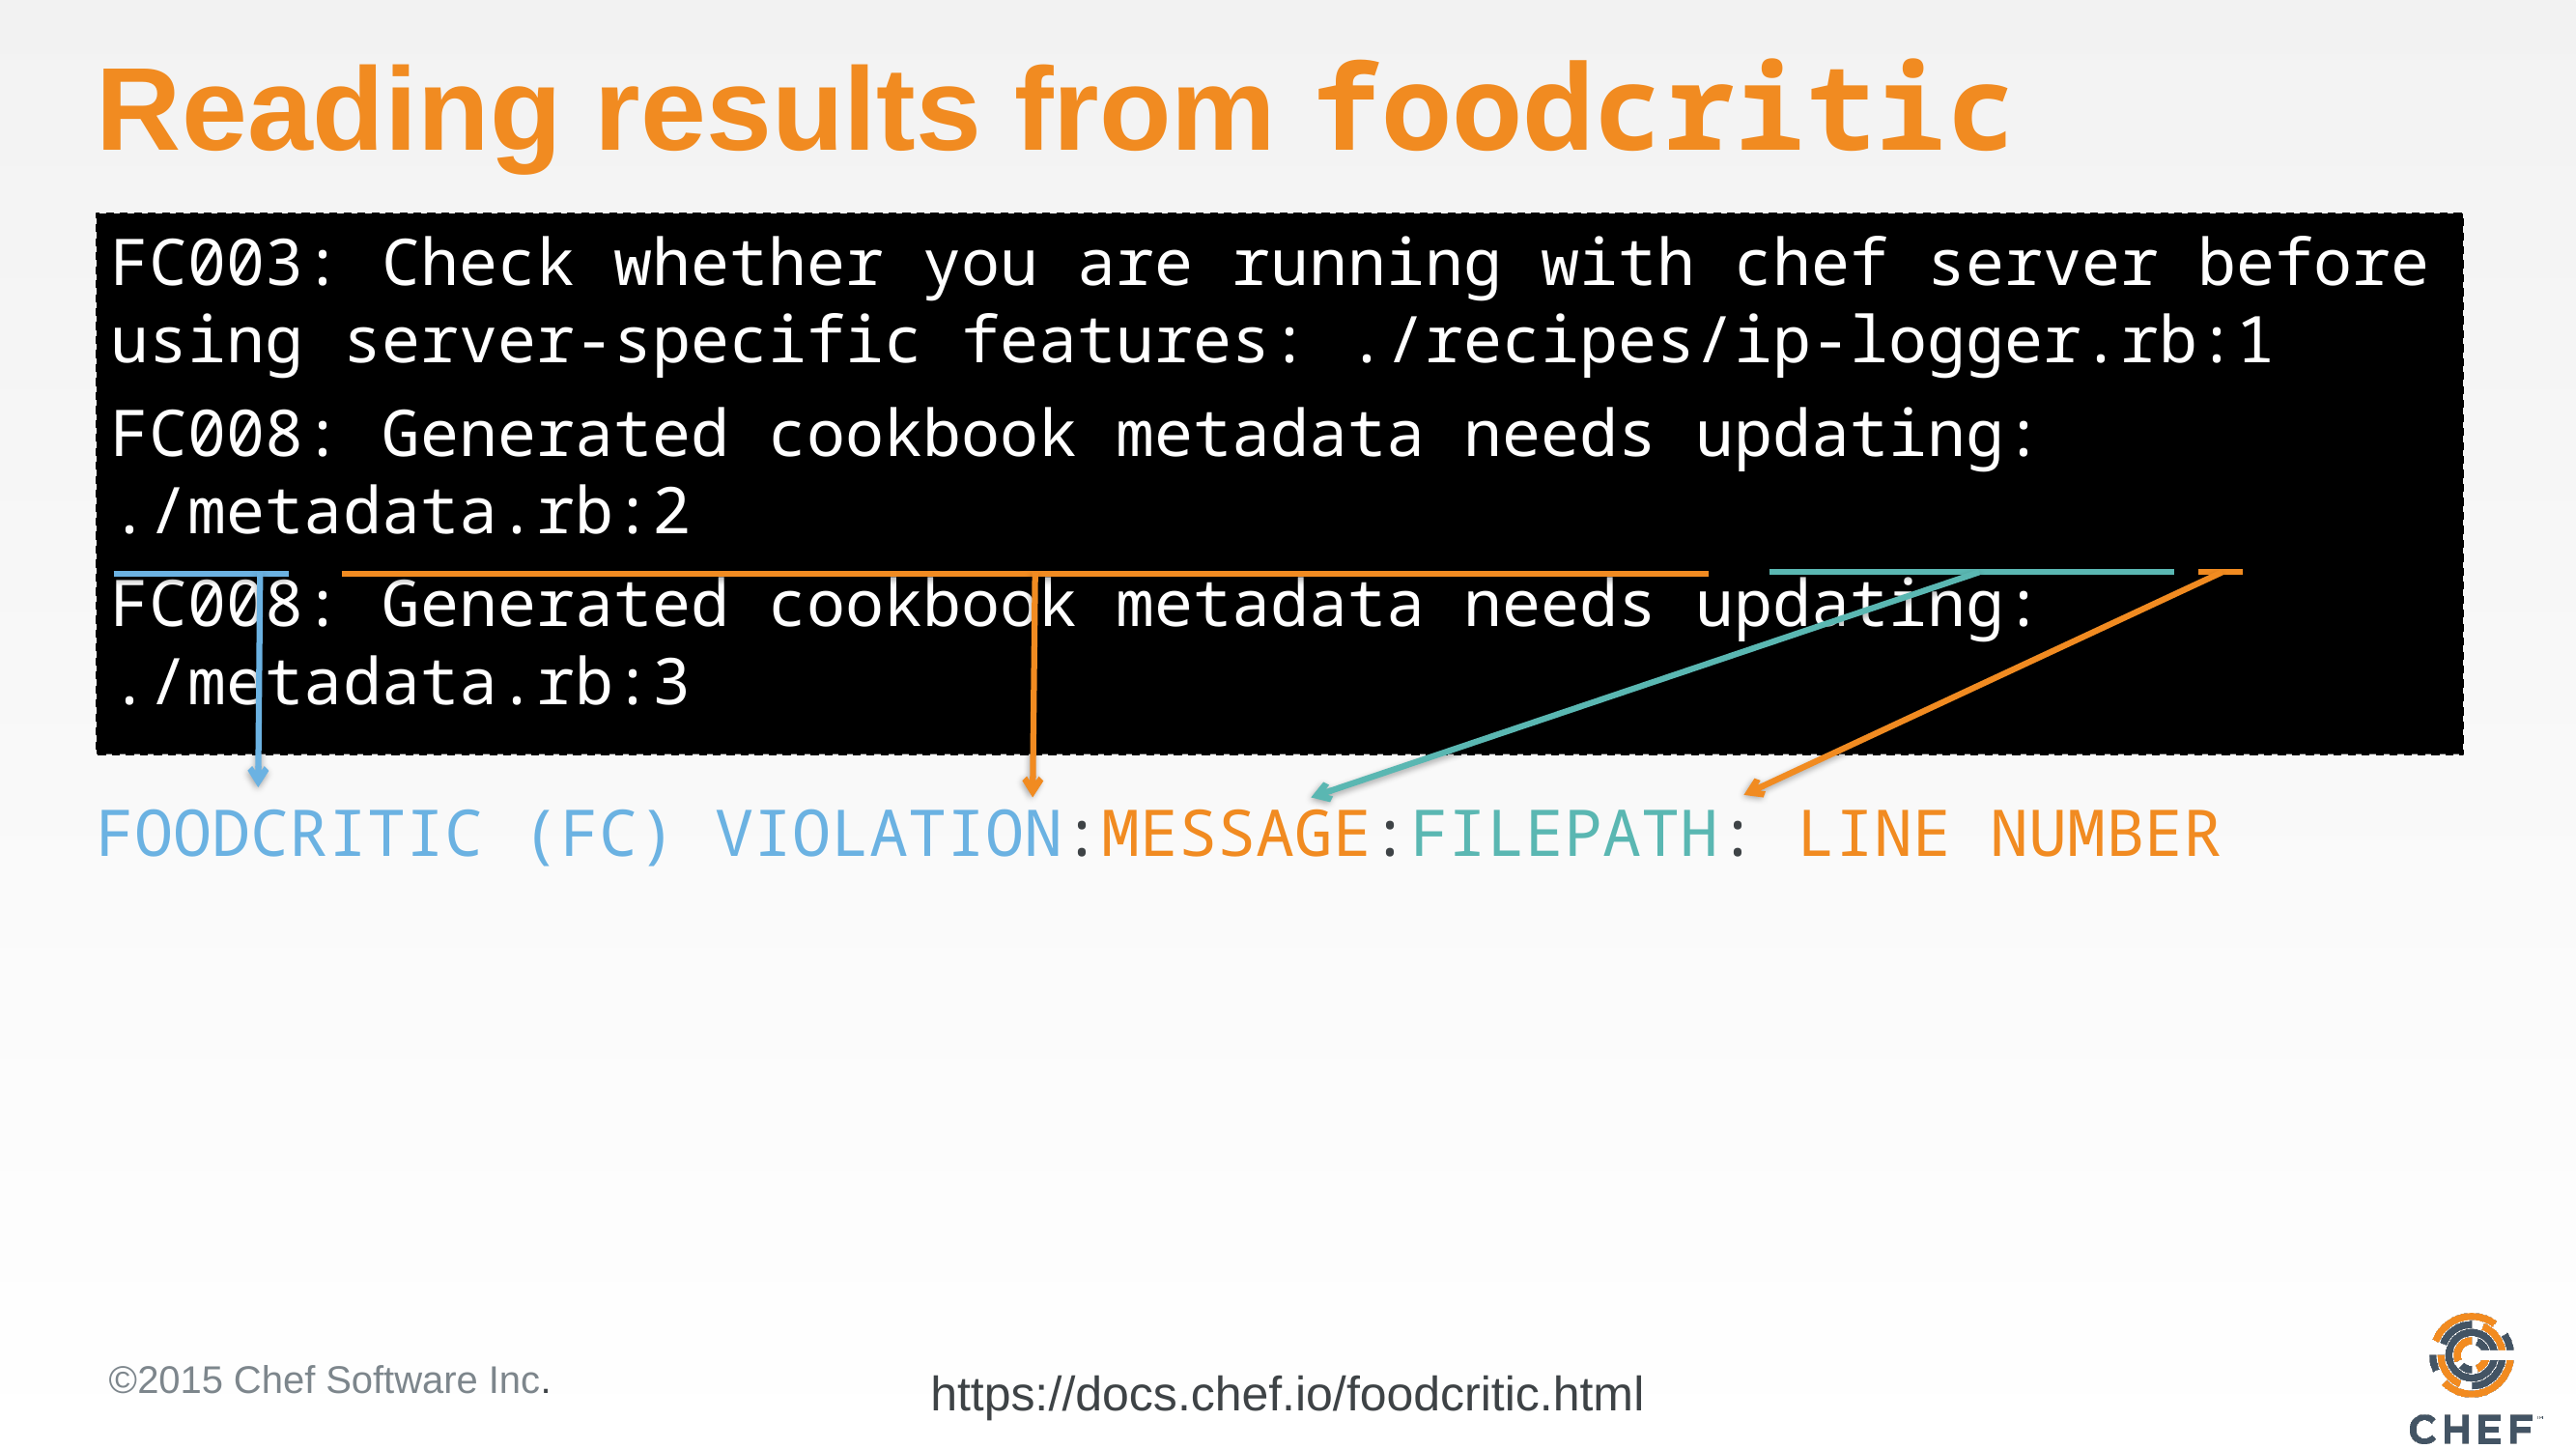

# Reading results from foodcritic
FC003: Check whether you are running with chef server before using server-specific features: ./recipes/ip-logger.rb:1
FC008: Generated cookbook metadata needs updating: ./metadata.rb:2
FC008: Generated cookbook metadata needs updating: ./metadata.rb:3
FOODCRITIC (FC) VIOLATION:MESSAGE:FILEPATH: LINE NUMBER
https://docs.chef.io/foodcritic.html